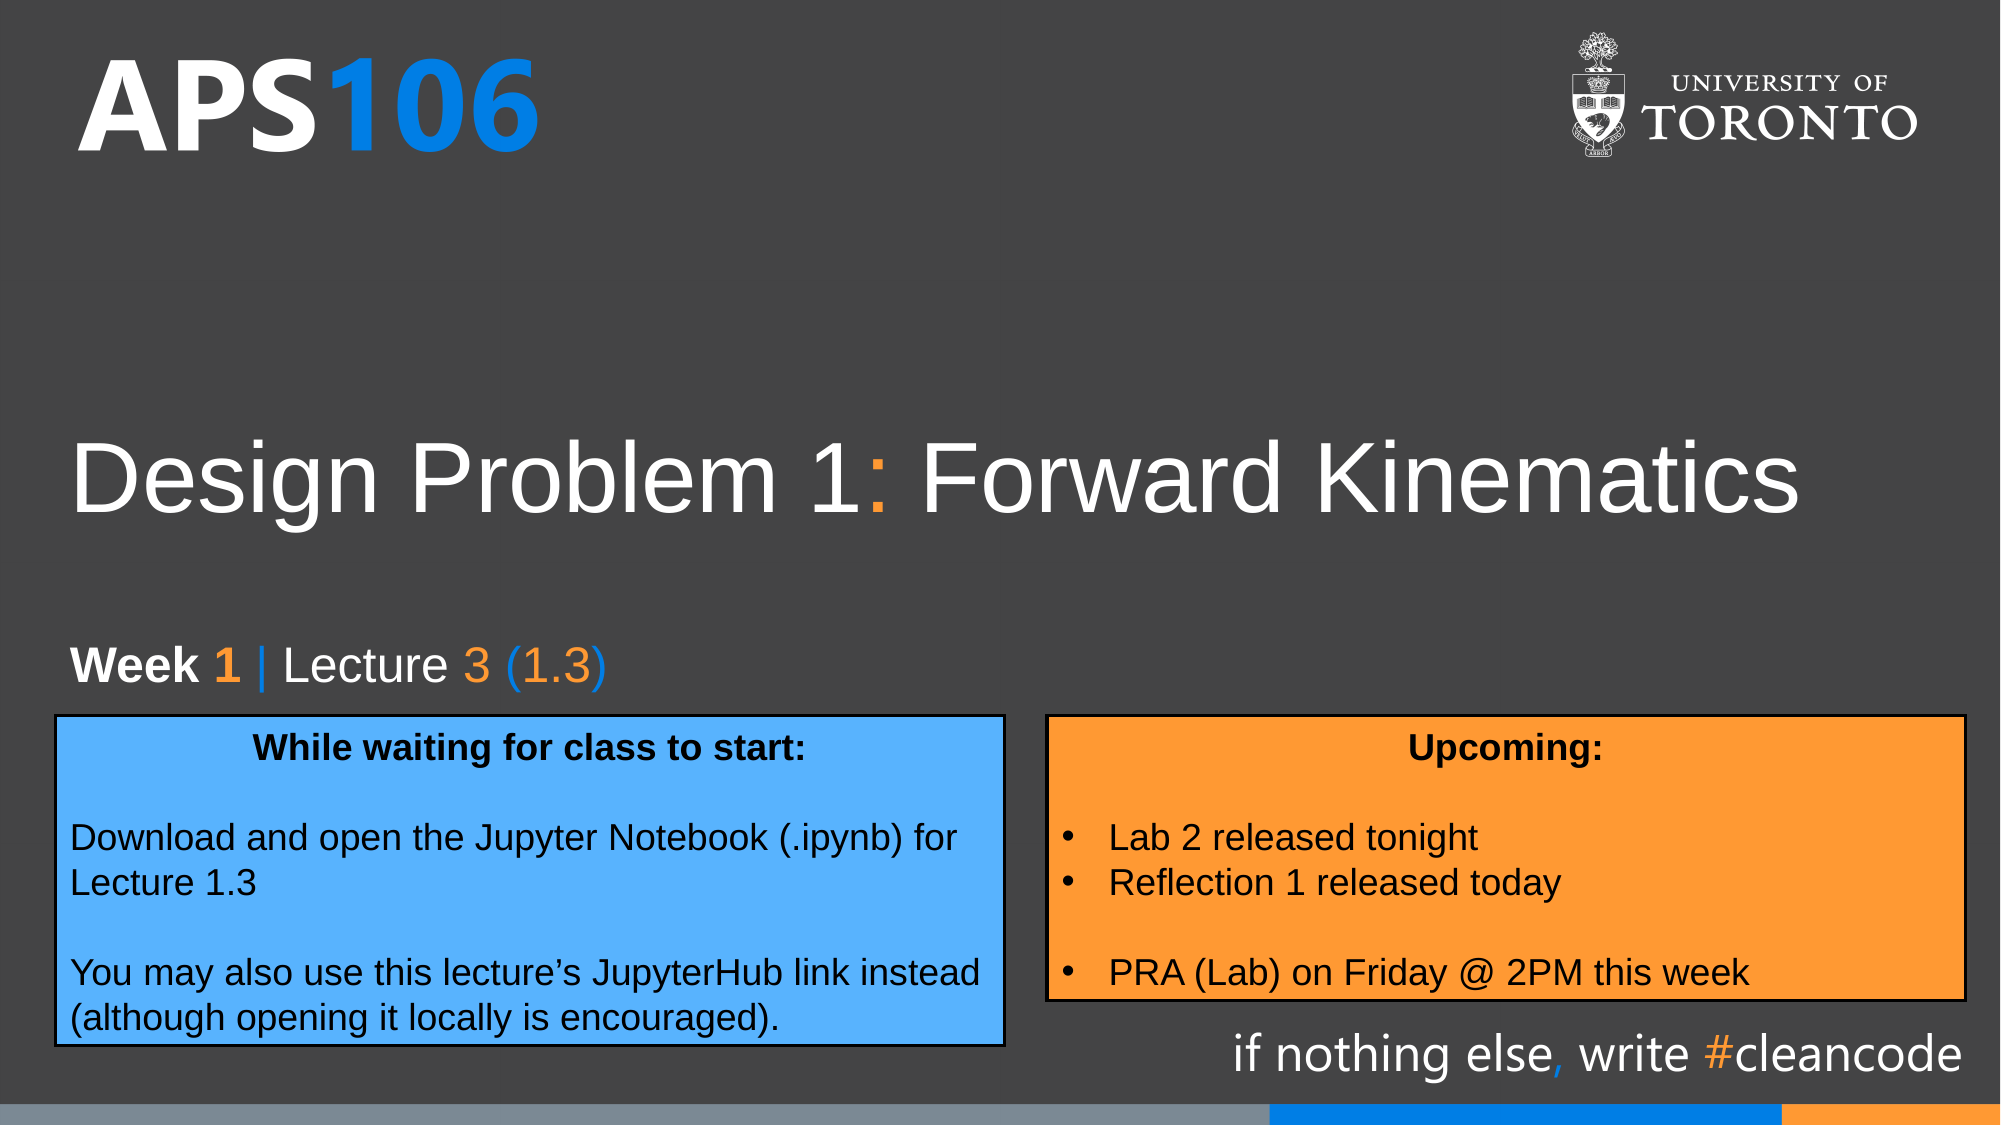

# Design Problem 1: Forward Kinematics
Week 1 | Lecture 3 (1.3)

While waiting for class to start:

Download and open the Jupyter Notebook (.ipynb) for Lecture 1.3

You may also use this lecture’s JupyterHub link instead (although opening it locally is encouraged).
Upcoming:

Lab 2 released tonight
Reflection 1 released today

PRA (Lab) on Friday @ 2PM this week